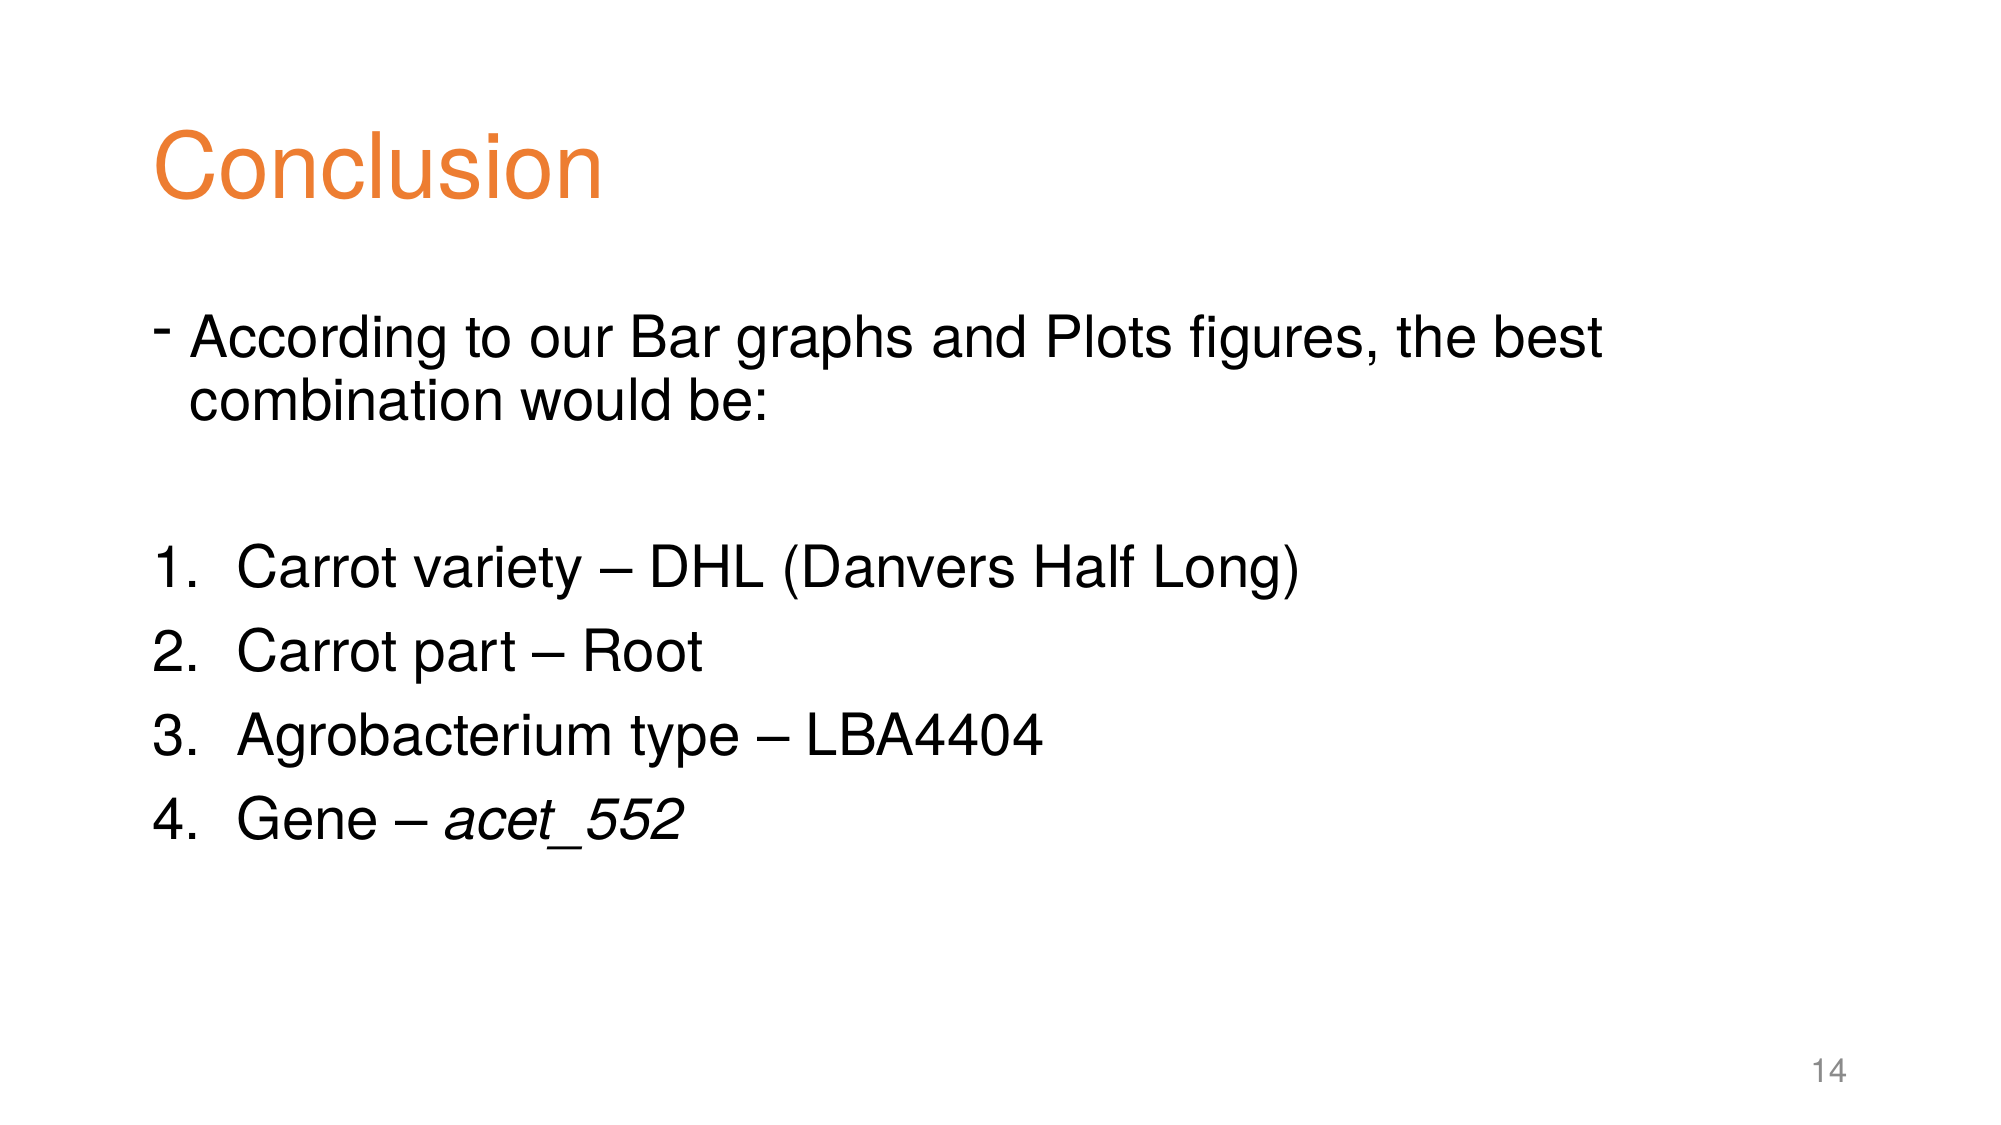

# Conclusion
According to our Bar graphs and Plots figures, the best combination would be:

Carrot variety – DHL (Danvers Half Long)
Carrot part – Root
Agrobacterium type – LBA4404
Gene – acet_552

14